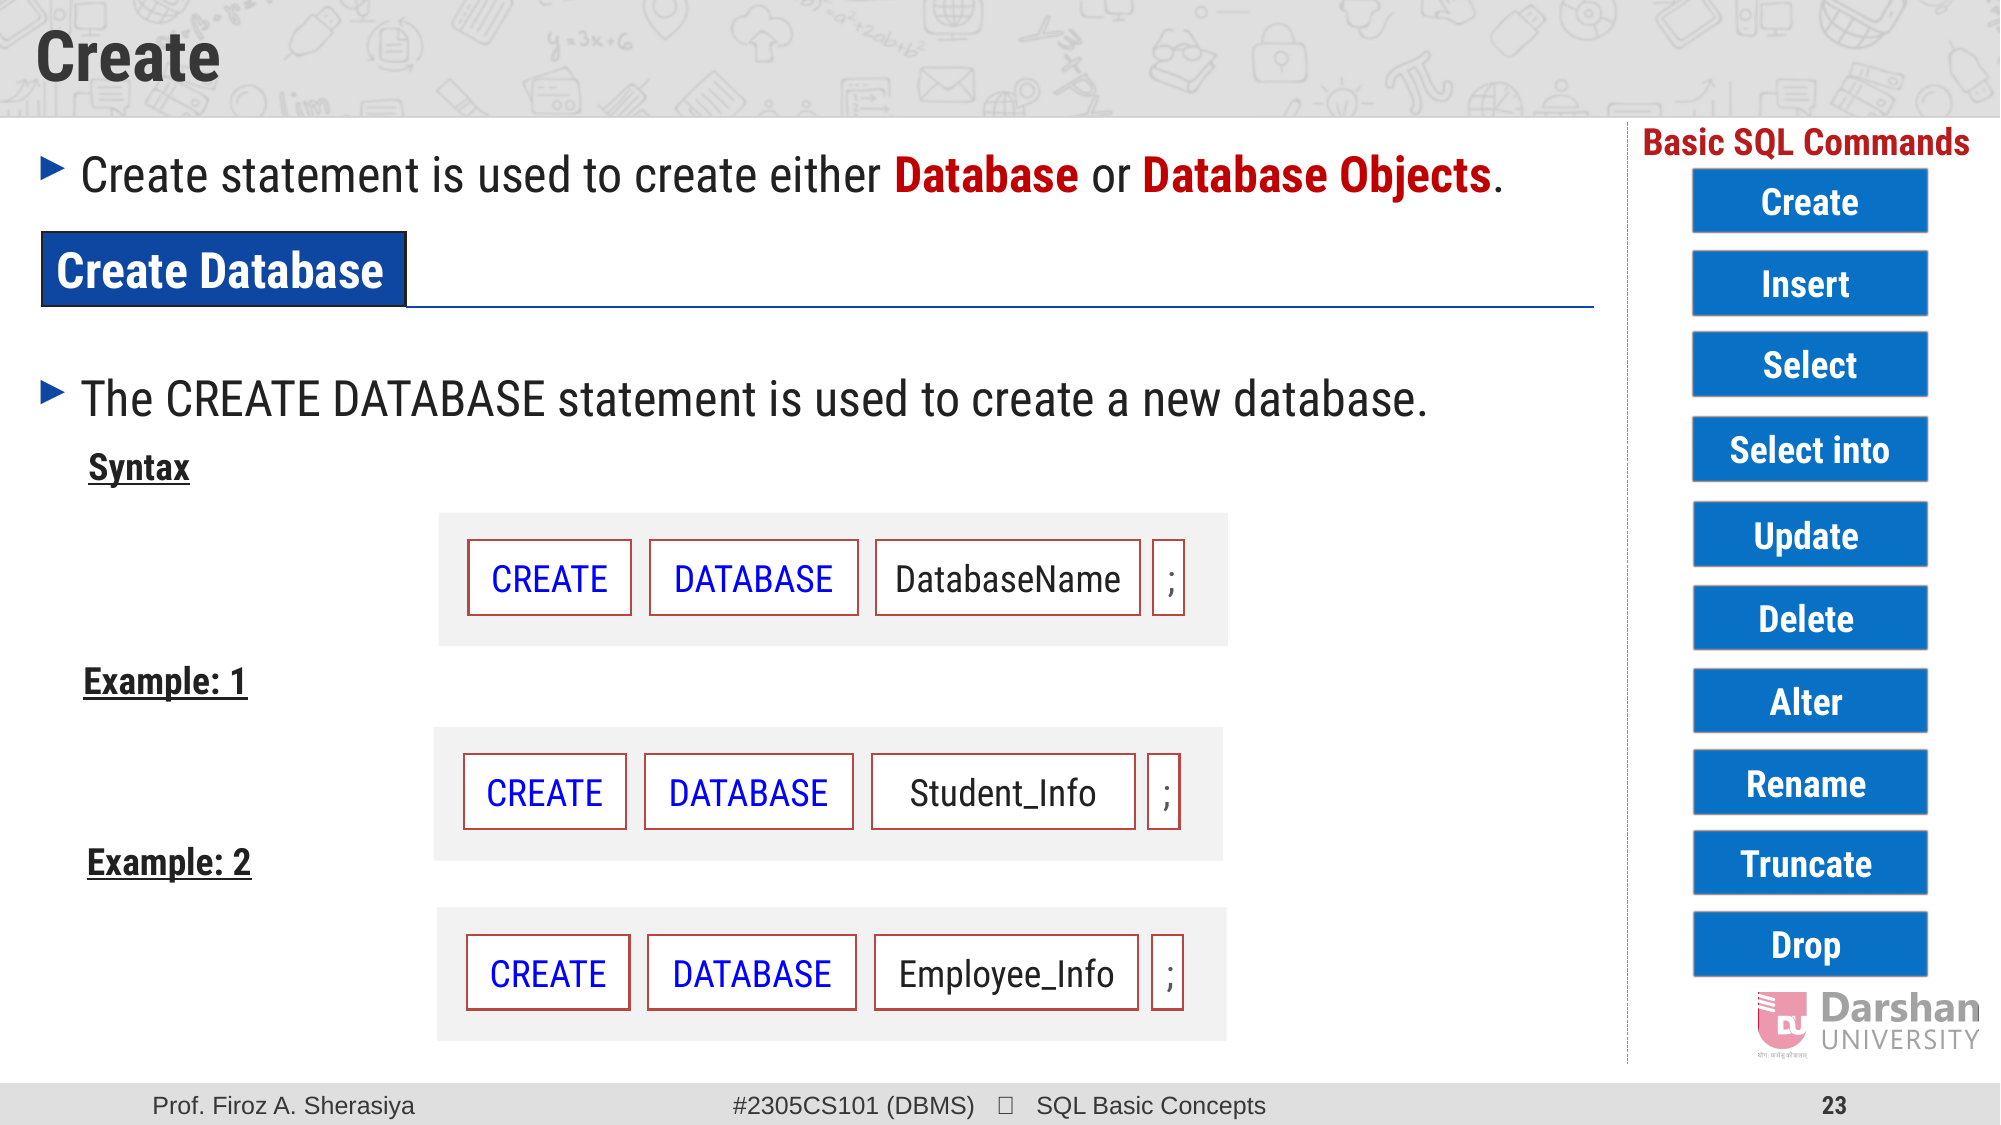

# Create
Basic SQL Commands
Create statement is used to create either Database or Database Objects.

The CREATE DATABASE statement is used to create a new database.

Create
Create Database
Insert
Select
Select into
Syntax
Update

CREATE
DATABASE
DatabaseName
;
Delete
Example: 1
Alter

Rename
CREATE
DATABASE
Student_Info
;
Example: 2
Truncate

Drop
CREATE
DATABASE
Employee_Info
;